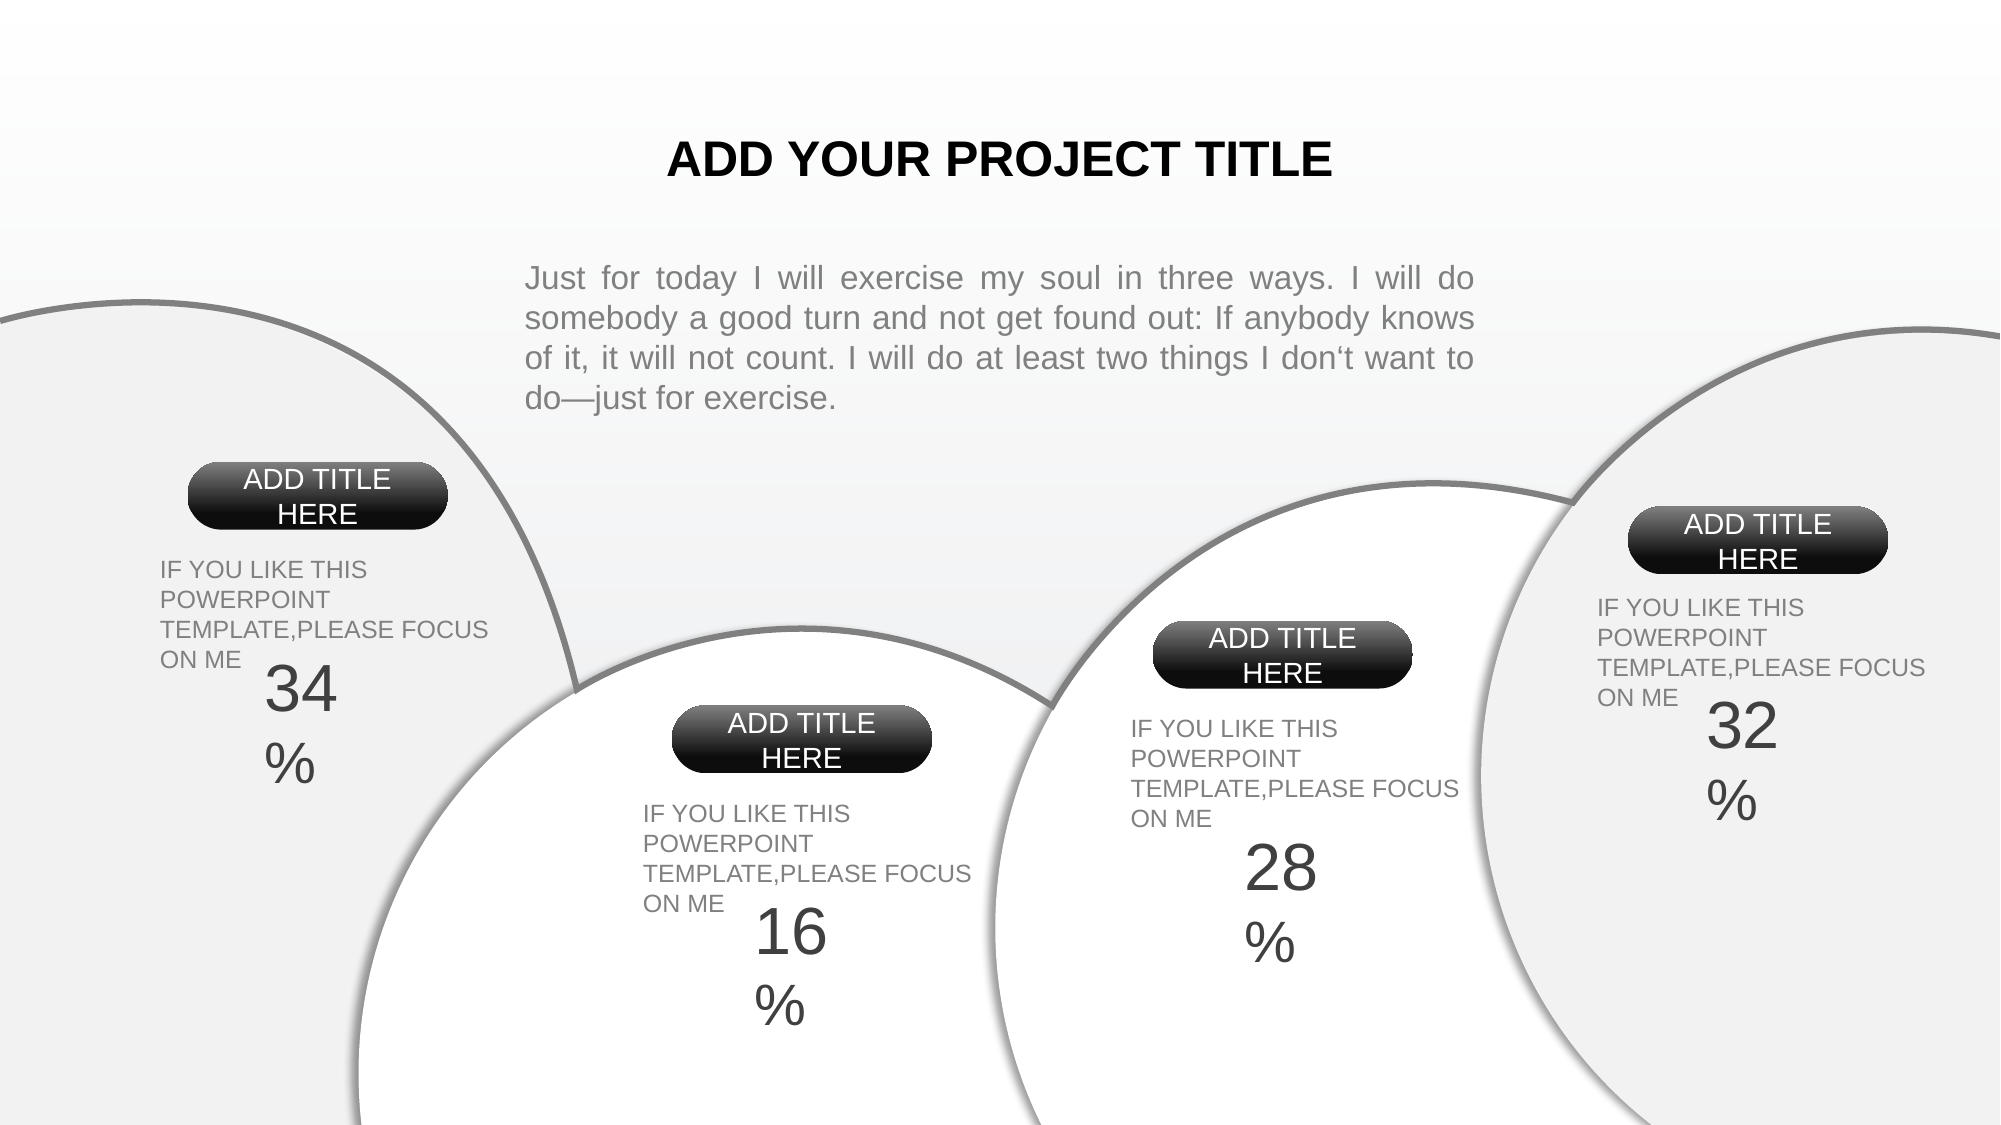

ADD YOUR PROJECT TITLE

Just for today I will exercise my soul in three ways. I will do somebody a good turn and not get found out: If anybody knows of it, it will not count. I will do at least two things I don‘t want to do—just for exercise.

ADD TITLE HERE
IF YOU LIKE THIS POWERPOINT TEMPLATE,PLEASE FOCUS ON ME
34%

ADD TITLE HERE
IF YOU LIKE THIS POWERPOINT TEMPLATE,PLEASE FOCUS ON ME
32%

ADD TITLE HERE
IF YOU LIKE THIS POWERPOINT TEMPLATE,PLEASE FOCUS ON ME
28%

ADD TITLE HERE
IF YOU LIKE THIS POWERPOINT TEMPLATE,PLEASE FOCUS ON ME
16%